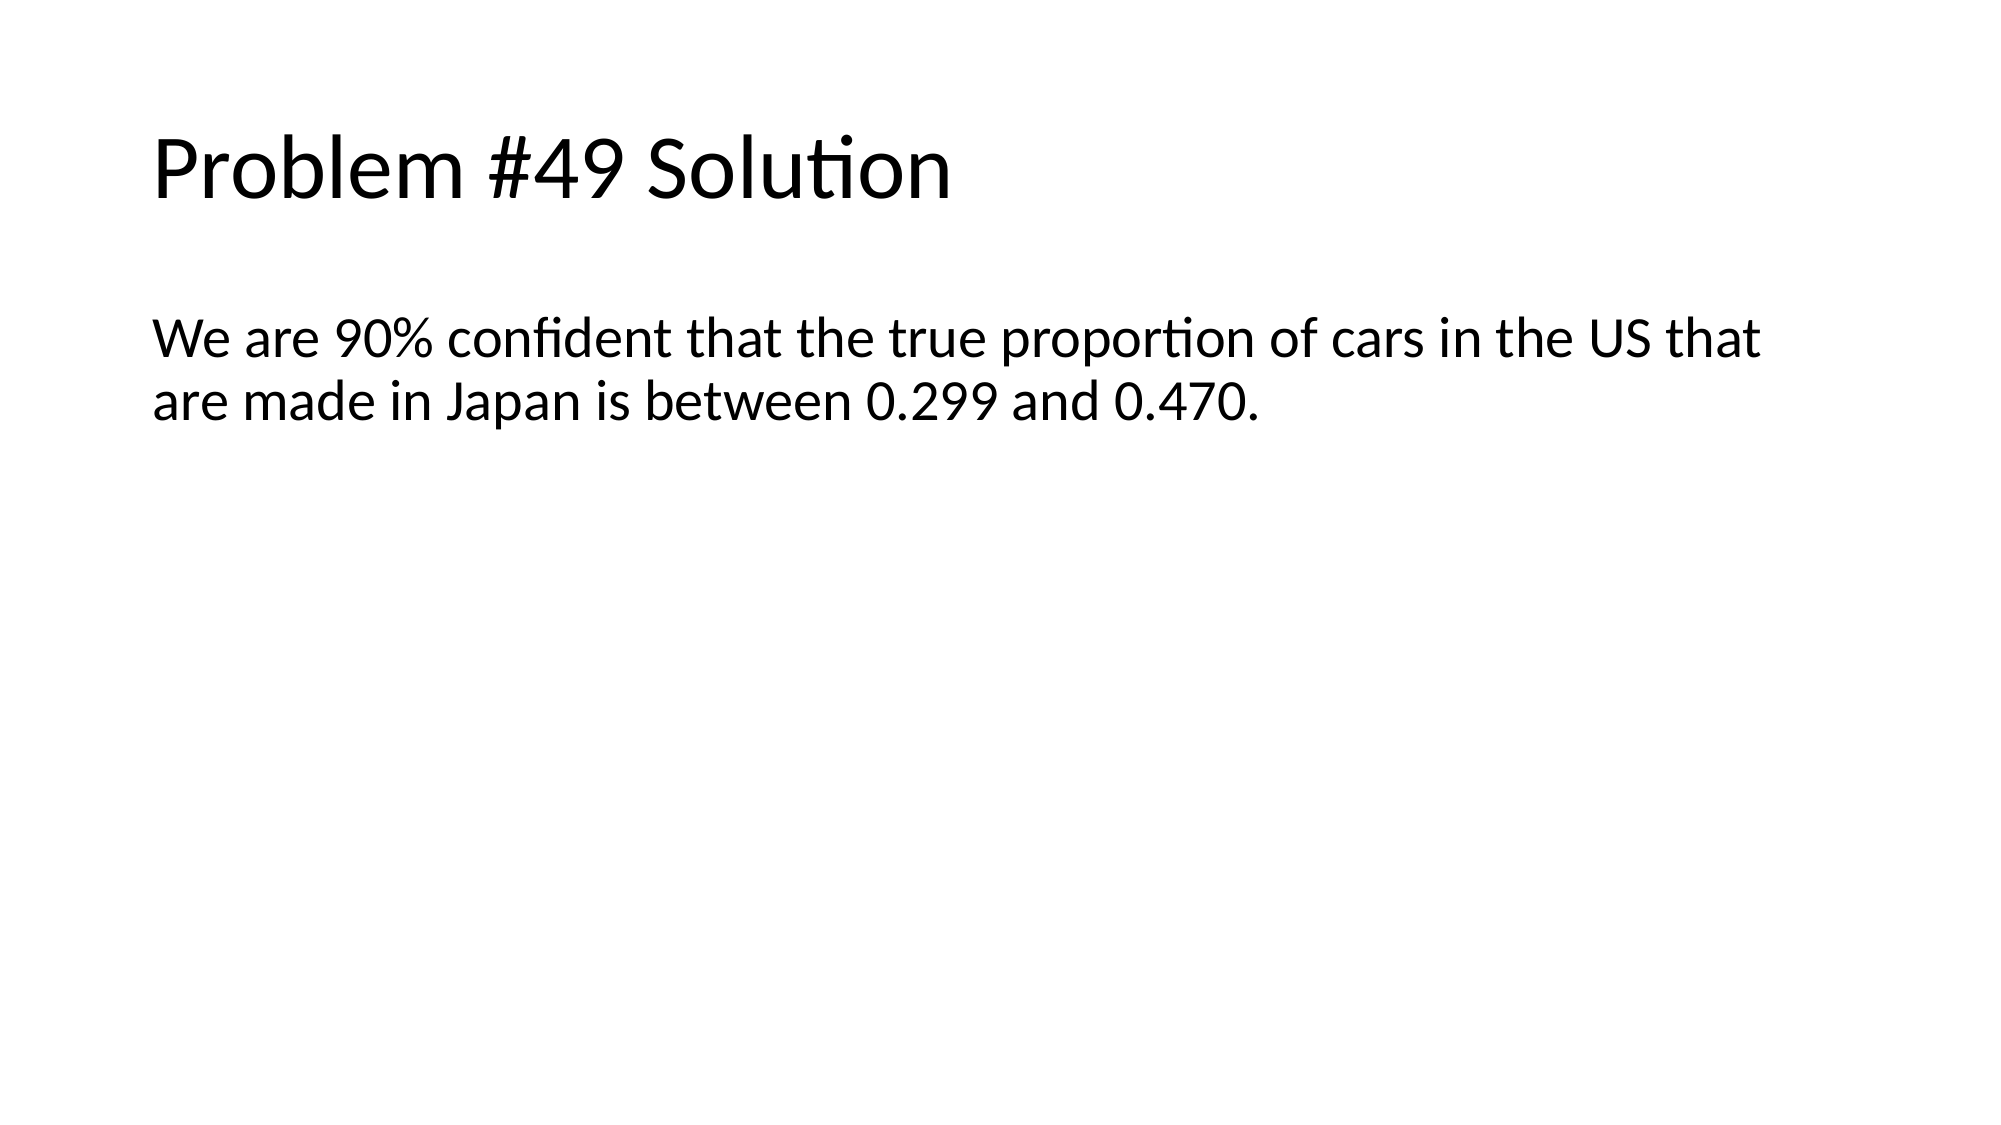

# Problem #49 Solution
We are 90% confident that the true proportion of cars in the US that are made in Japan is between 0.299 and 0.470.